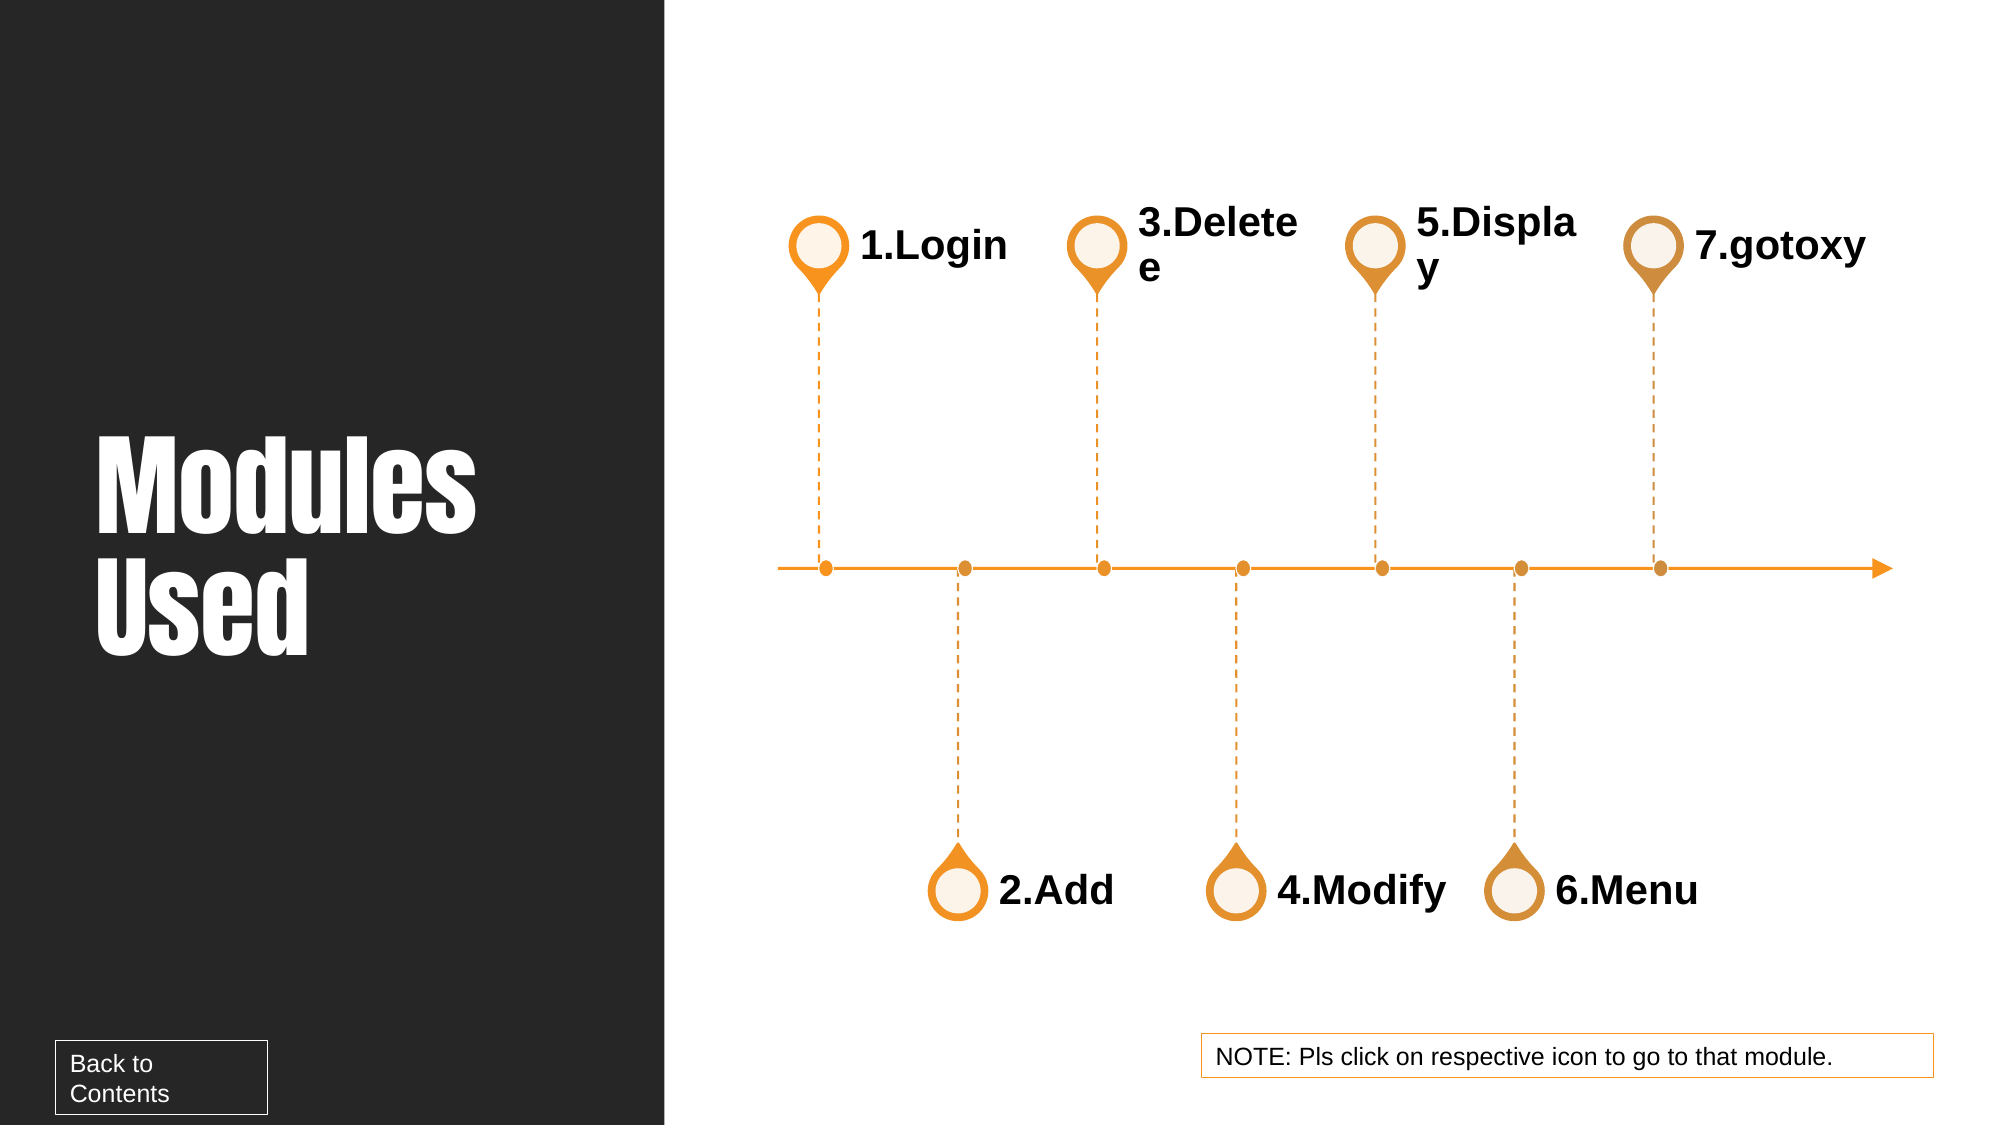

# Modules Used
1.Login
2.Add
3.Deletee
4.Modify
5.Display
6.Menu
7.gotoxy
NOTE: Pls click on respective icon to go to that module.
Back to Contents